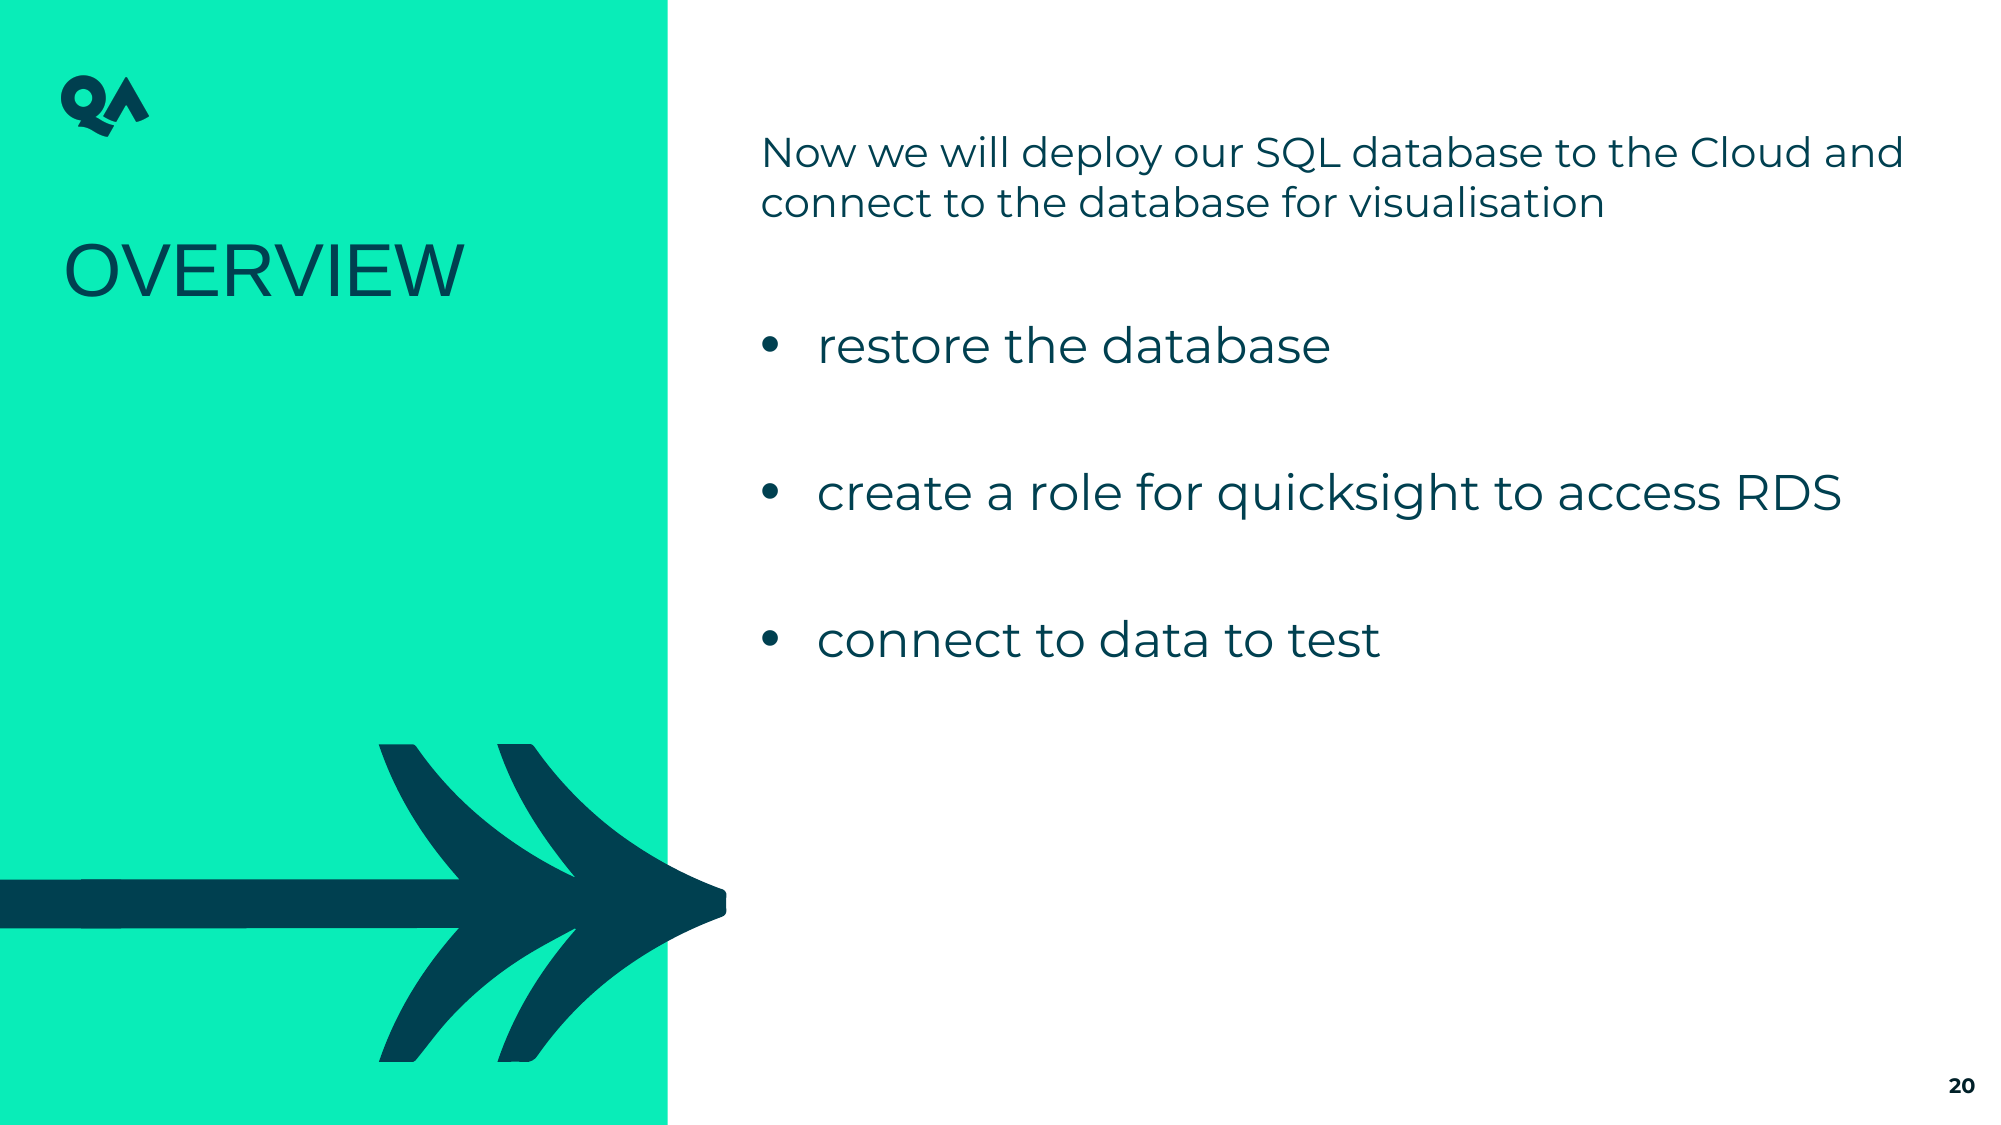

Now we will deploy our SQL database to the Cloud and connect to the database for visualisation

restore the database

create a role for quicksight to access RDS

connect to data to test

Overview
20